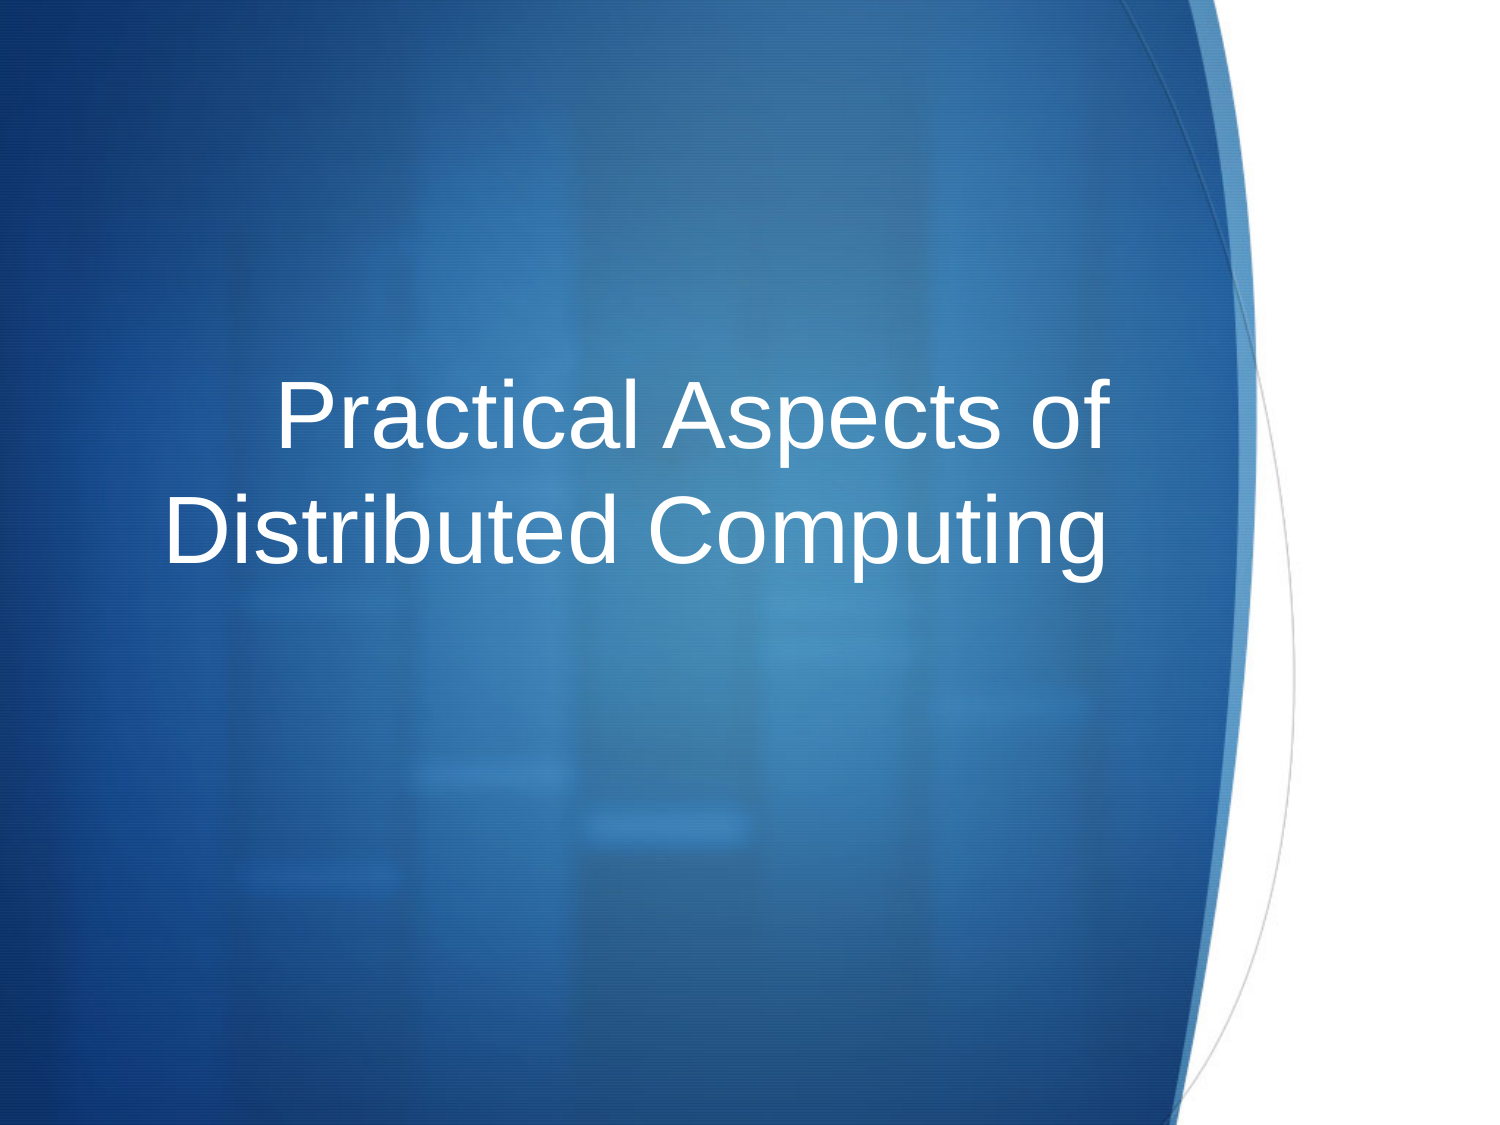

# Practical Aspects of Distributed Computing

85